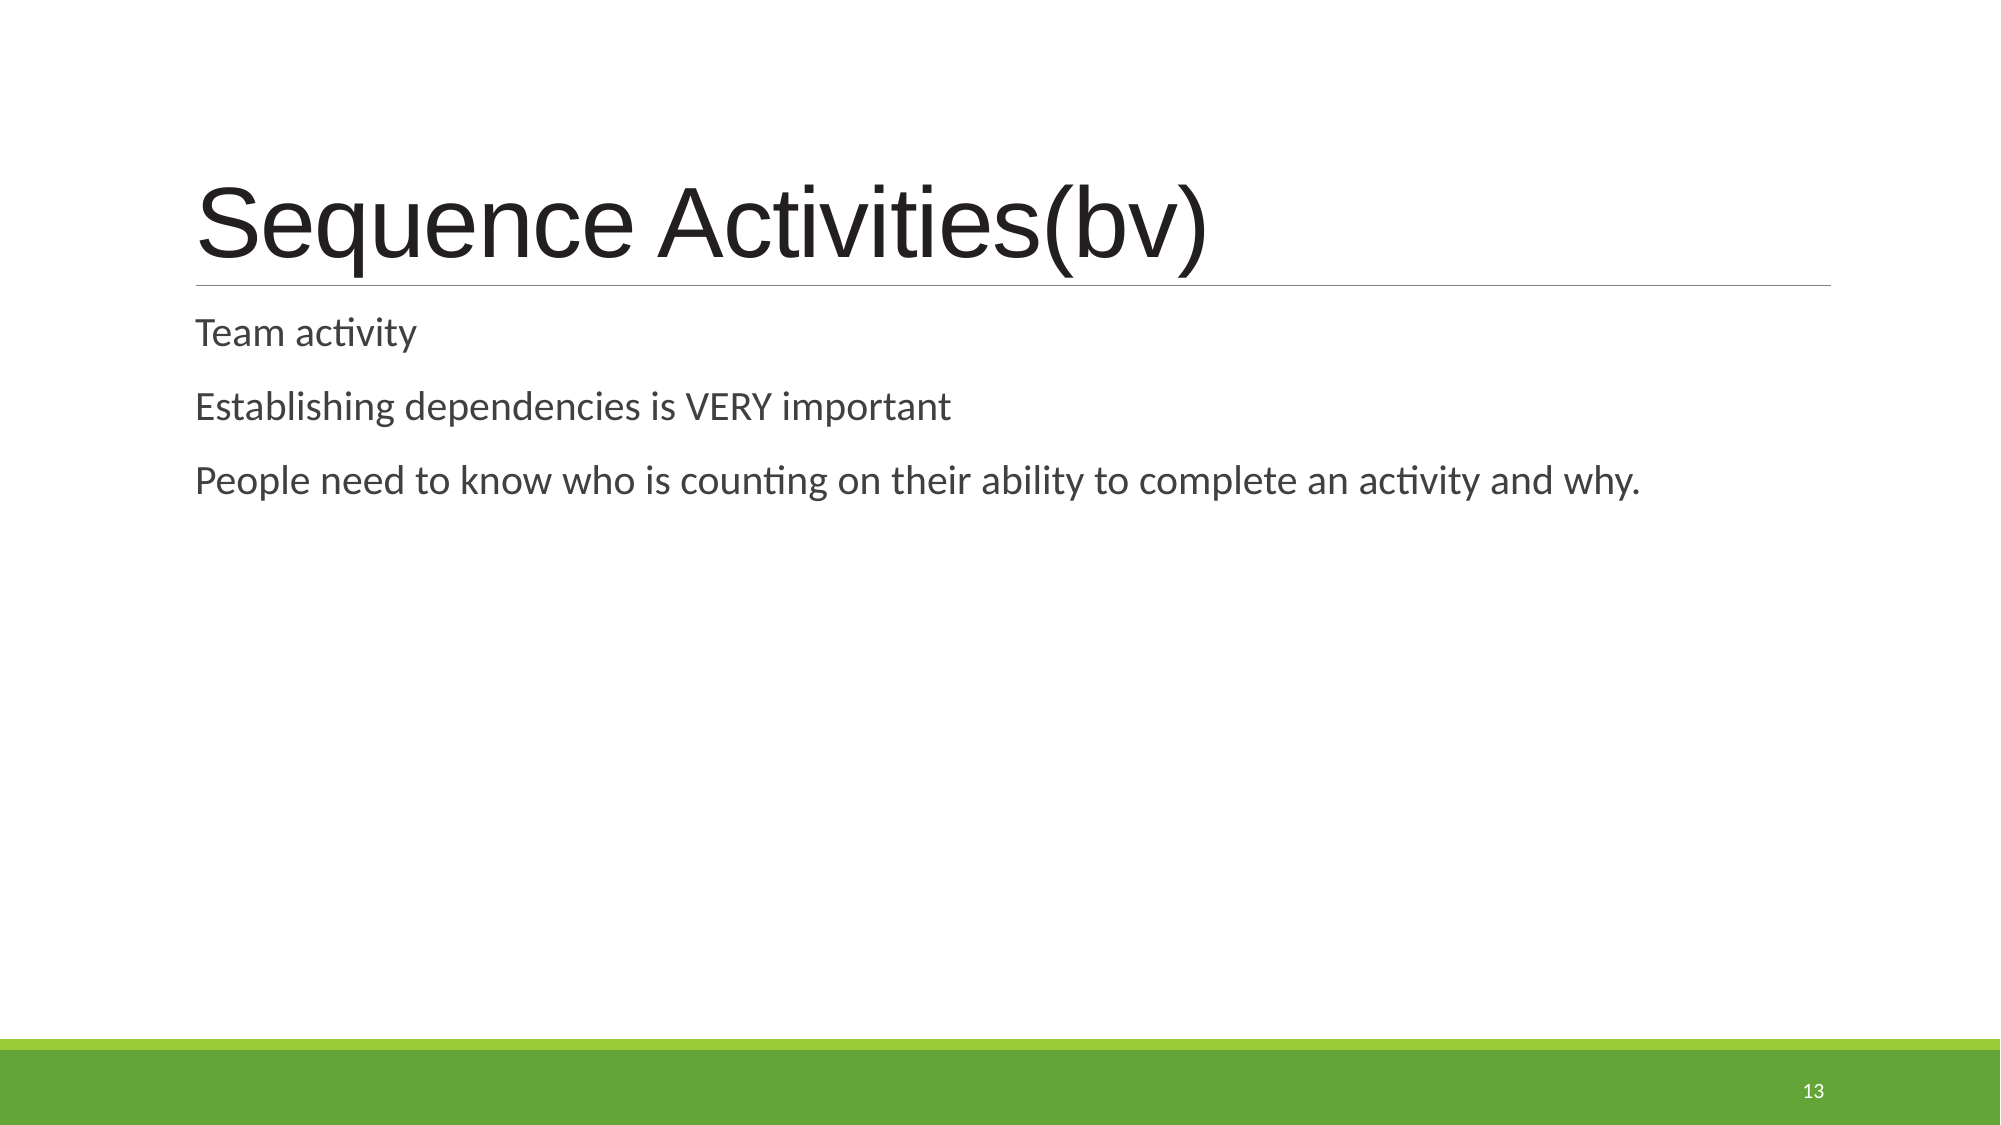

# Sequence Activities(bv)
Team activity
Establishing dependencies is VERY important
People need to know who is counting on their ability to complete an activity and why.
13